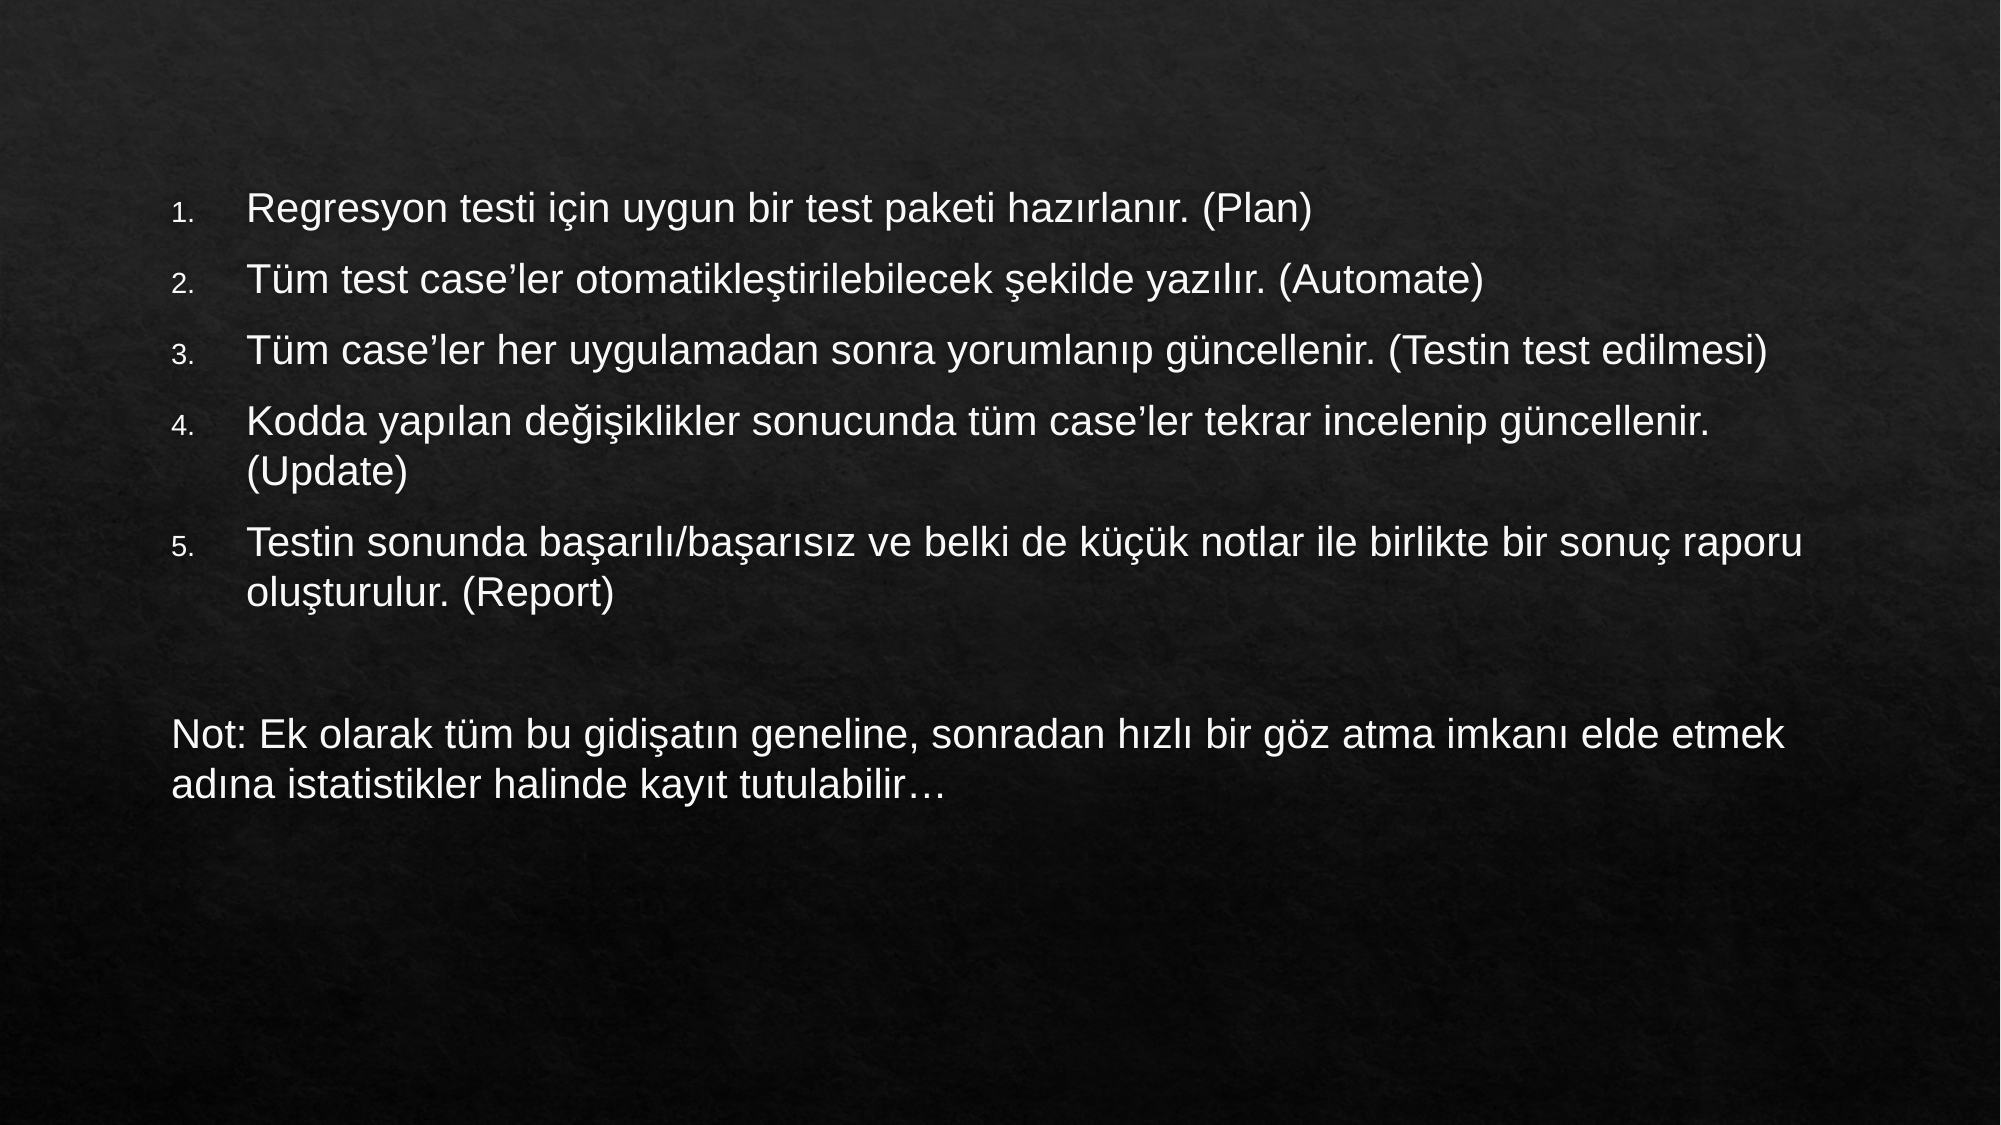

Regresyon testi için uygun bir test paketi hazırlanır. (Plan)
Tüm test case’ler otomatikleştirilebilecek şekilde yazılır. (Automate)
Tüm case’ler her uygulamadan sonra yorumlanıp güncellenir. (Testin test edilmesi)
Kodda yapılan değişiklikler sonucunda tüm case’ler tekrar incelenip güncellenir. (Update)
Testin sonunda başarılı/başarısız ve belki de küçük notlar ile birlikte bir sonuç raporu oluşturulur. (Report)

Not: Ek olarak tüm bu gidişatın geneline, sonradan hızlı bir göz atma imkanı elde etmek adına istatistikler halinde kayıt tutulabilir…